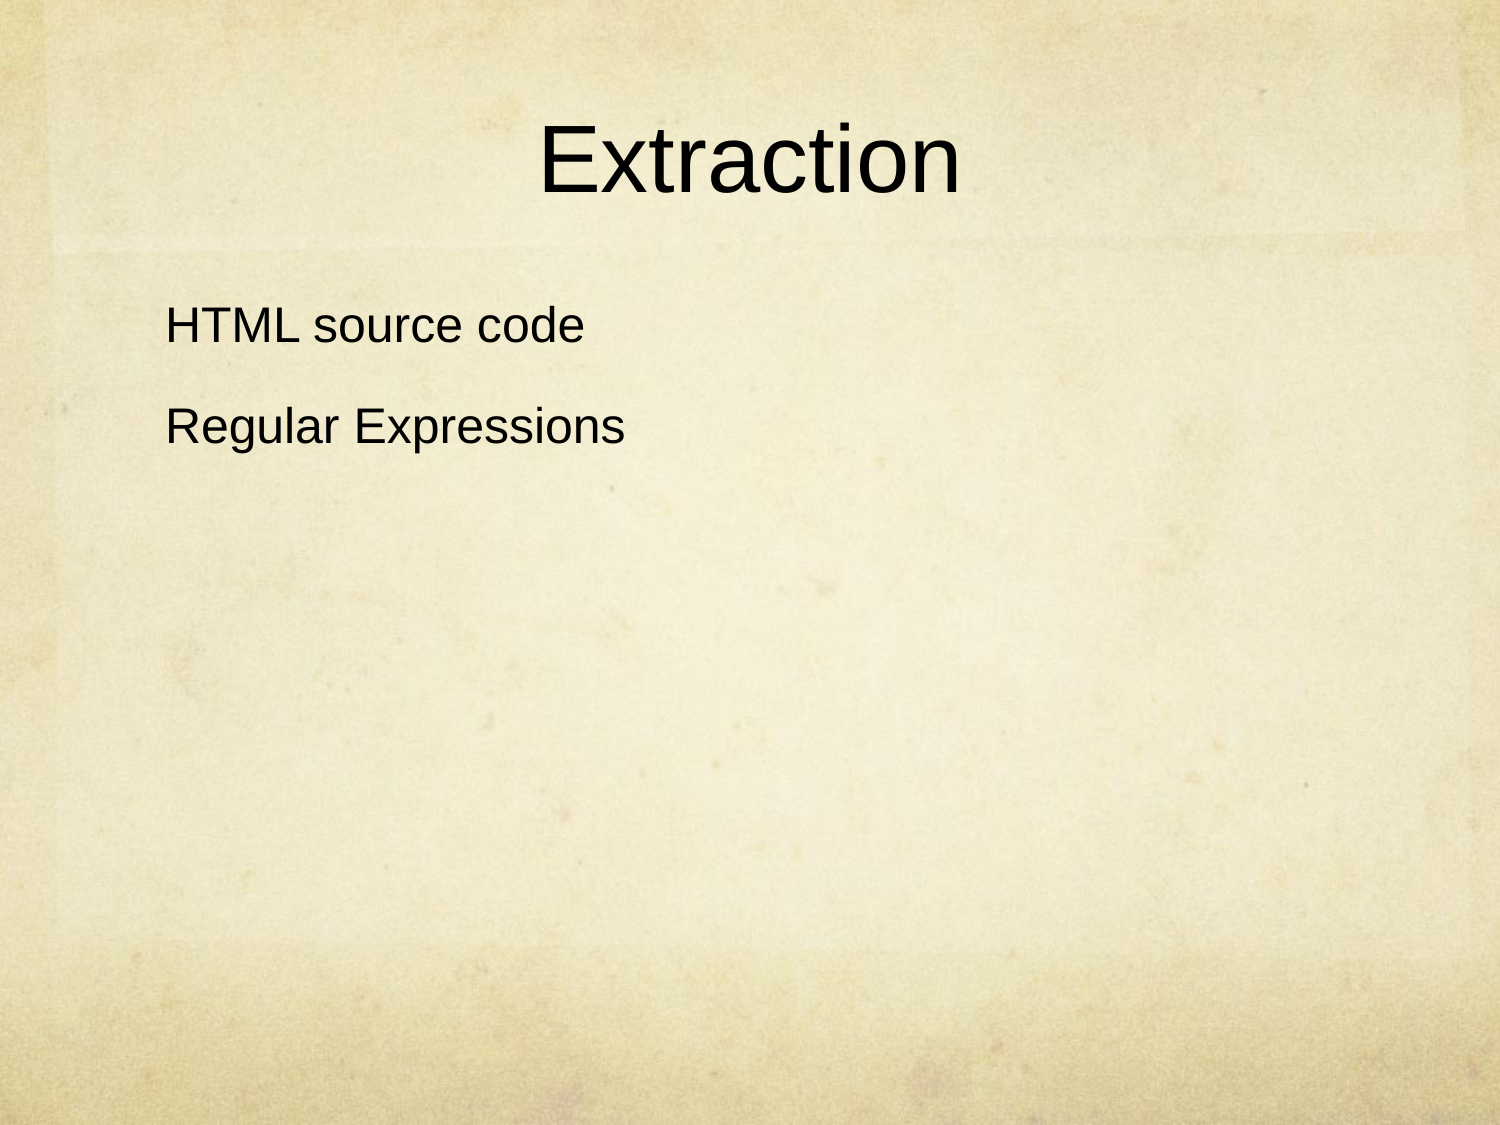

# Extraction
HTML source code
Regular Expressions